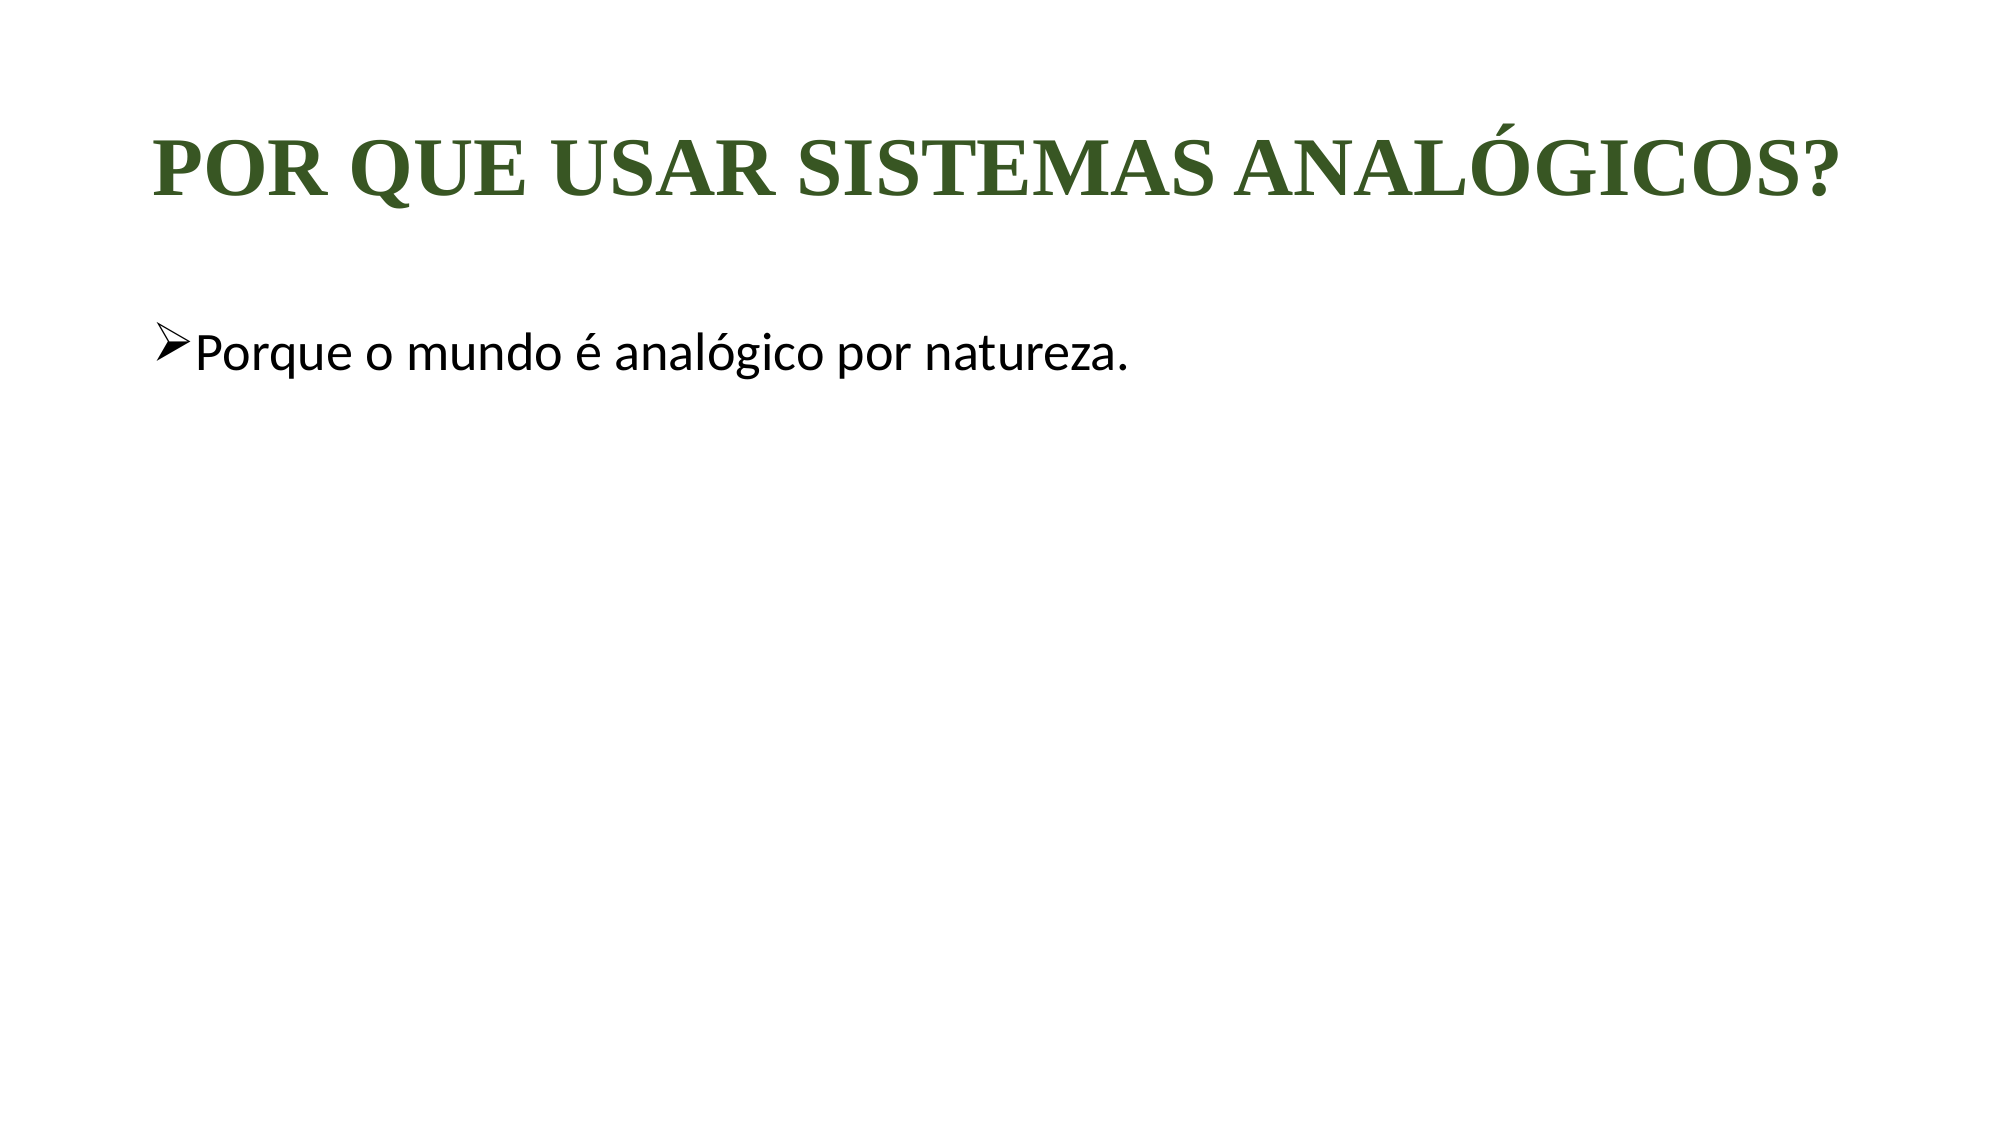

# Por que usar Sistemas analógicos?
Porque o mundo é analógico por natureza.